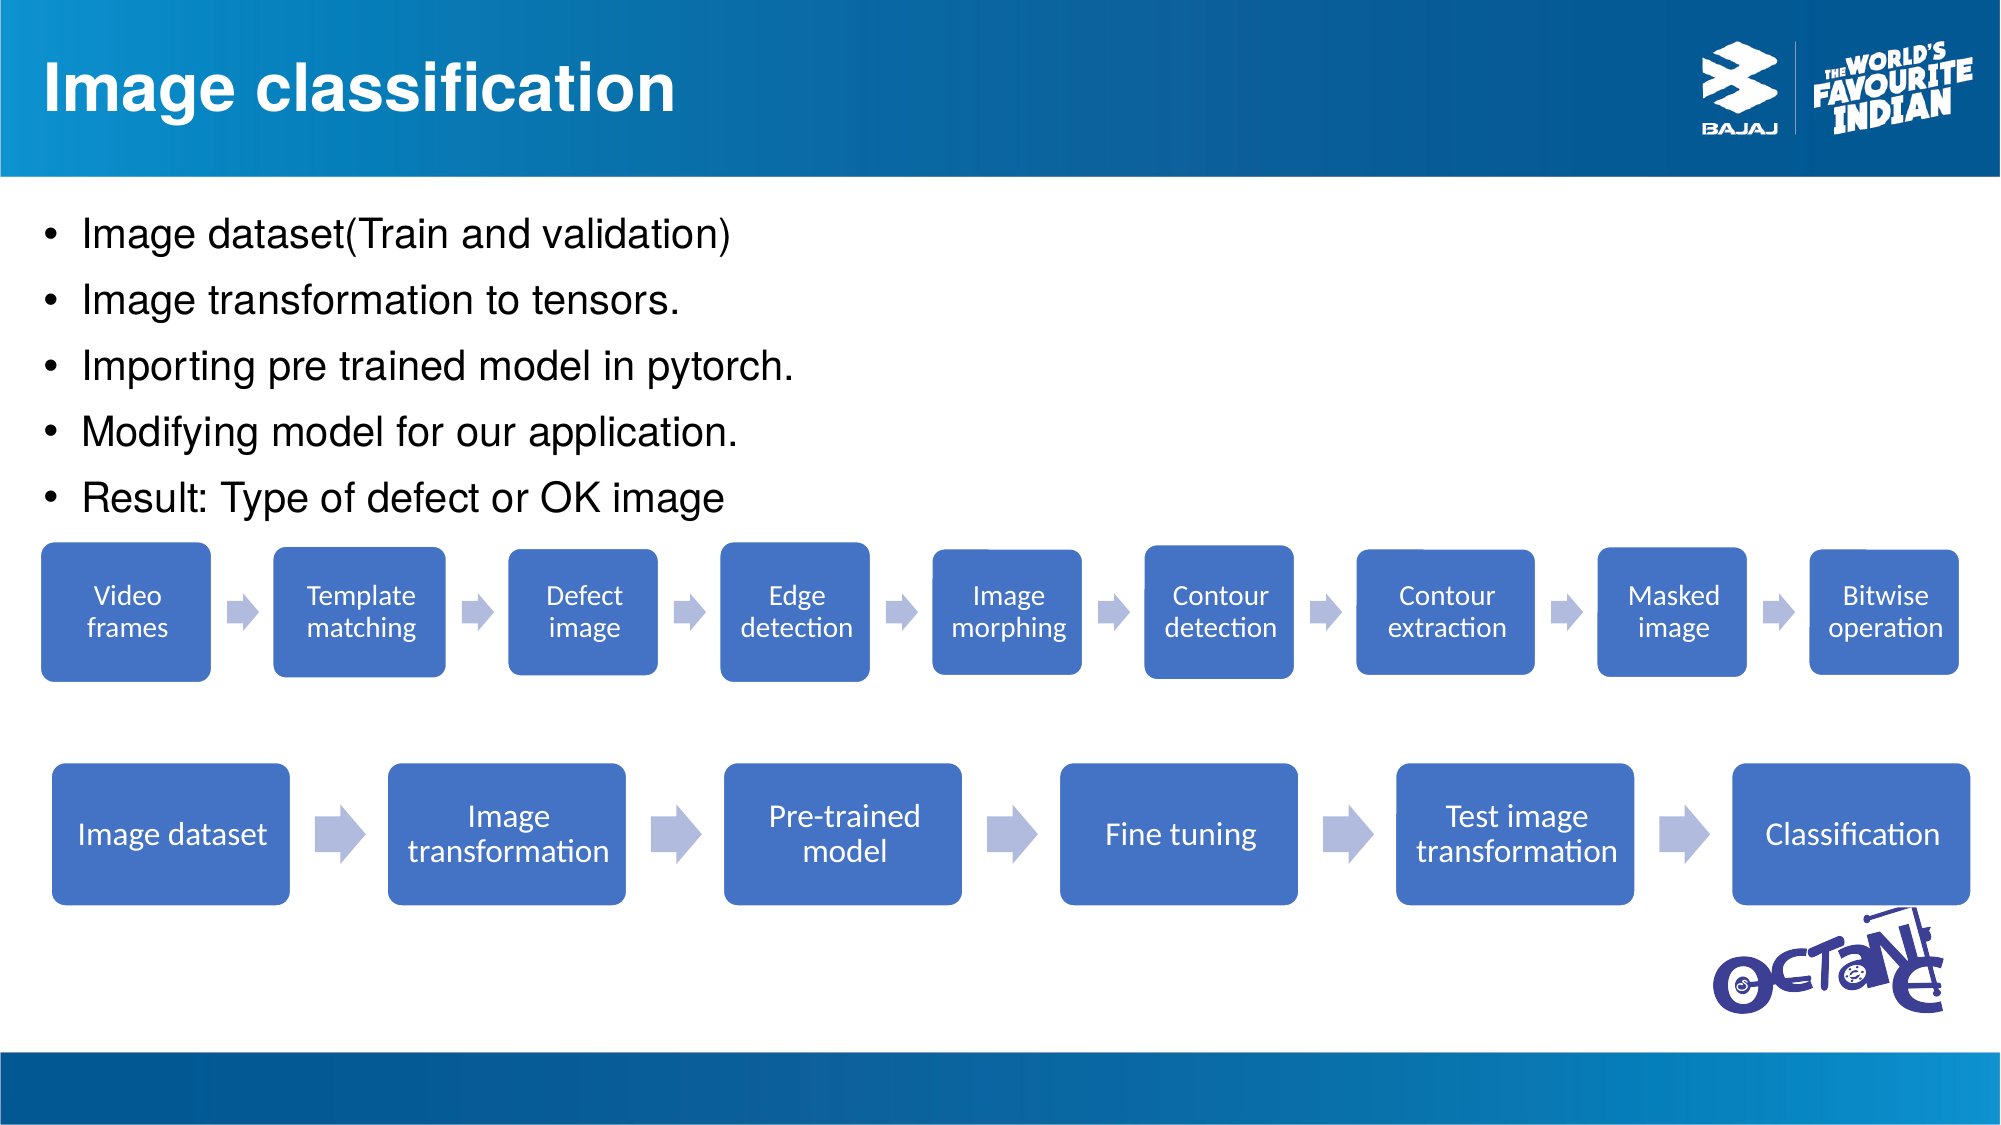

# Image classification
Image dataset(Train and validation)
Image transformation to tensors.
Importing pre trained model in pytorch.
Modifying model for our application.
Result: Type of defect or OK image

Video frames

Template matching

Defect image

Edge detection

Image morphing

Contour detection

Contour extraction

Masked image

Bitwise operation
Image dataset

Image transformation

Pre-trained model

Fine tuning

Test image transformation

Classification